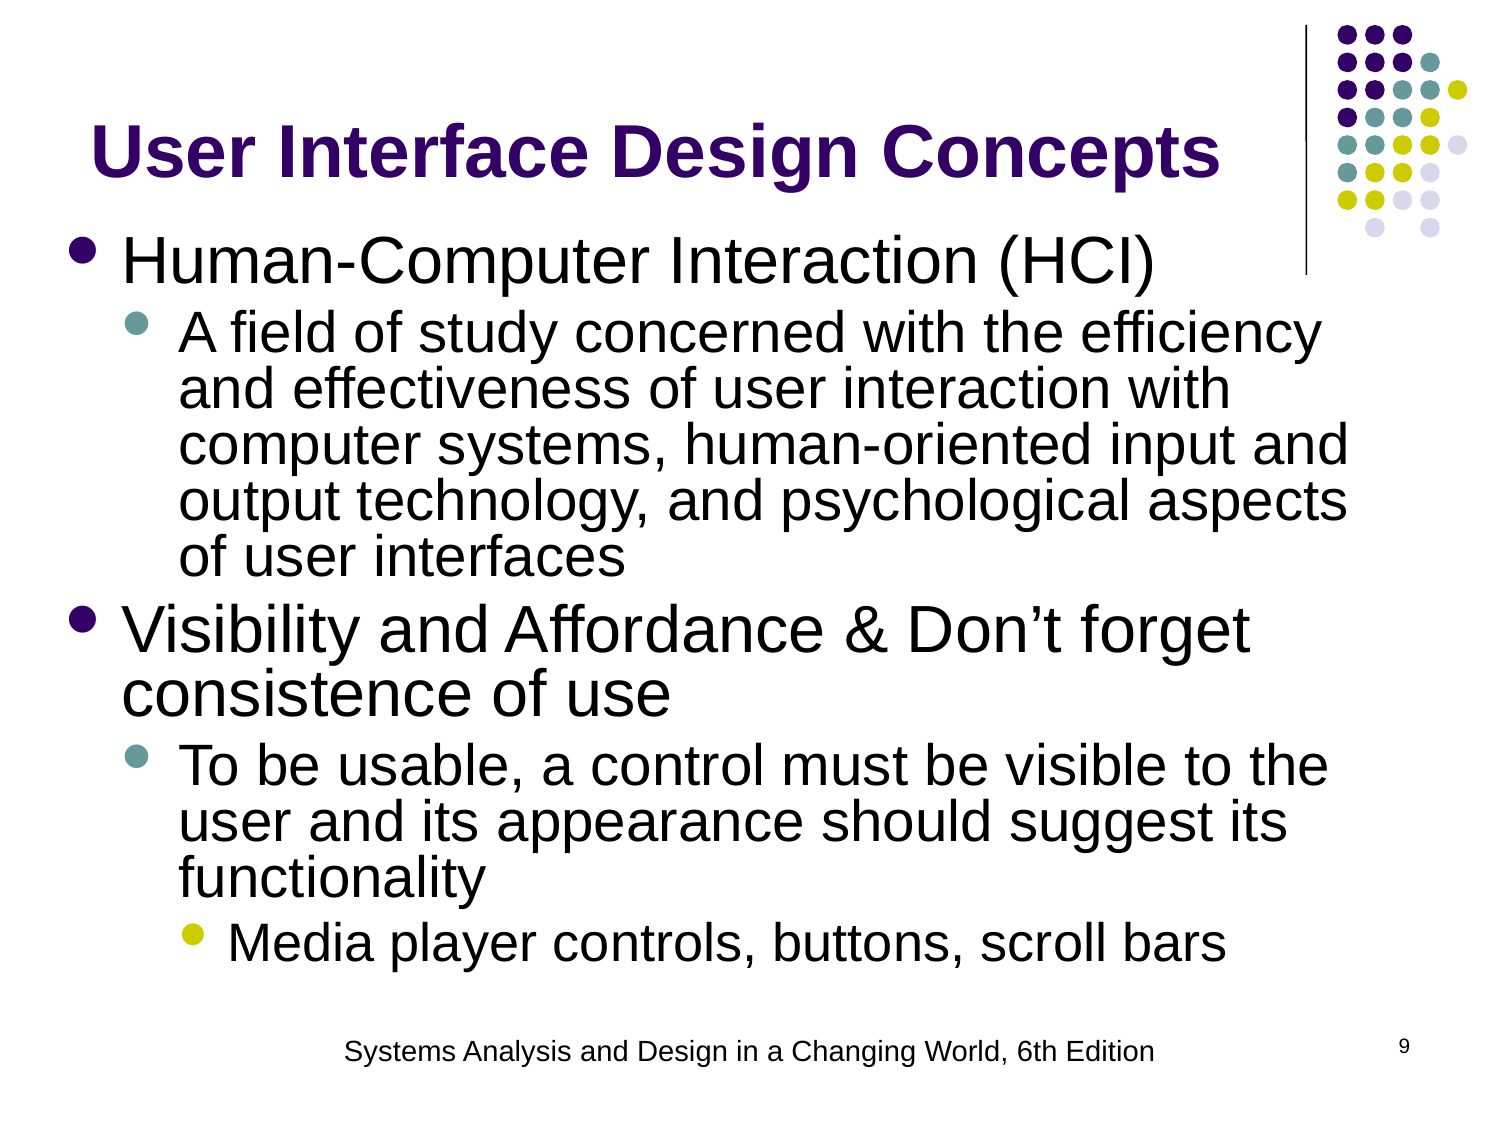

# User Interface Design Concepts
Human-Computer Interaction (HCI)
A field of study concerned with the efficiency and effectiveness of user interaction with computer systems, human-oriented input and output technology, and psychological aspects of user interfaces
Visibility and Affordance & Don’t forget consistence of use
To be usable, a control must be visible to the user and its appearance should suggest its functionality
Media player controls, buttons, scroll bars
Systems Analysis and Design in a Changing World, 6th Edition
9